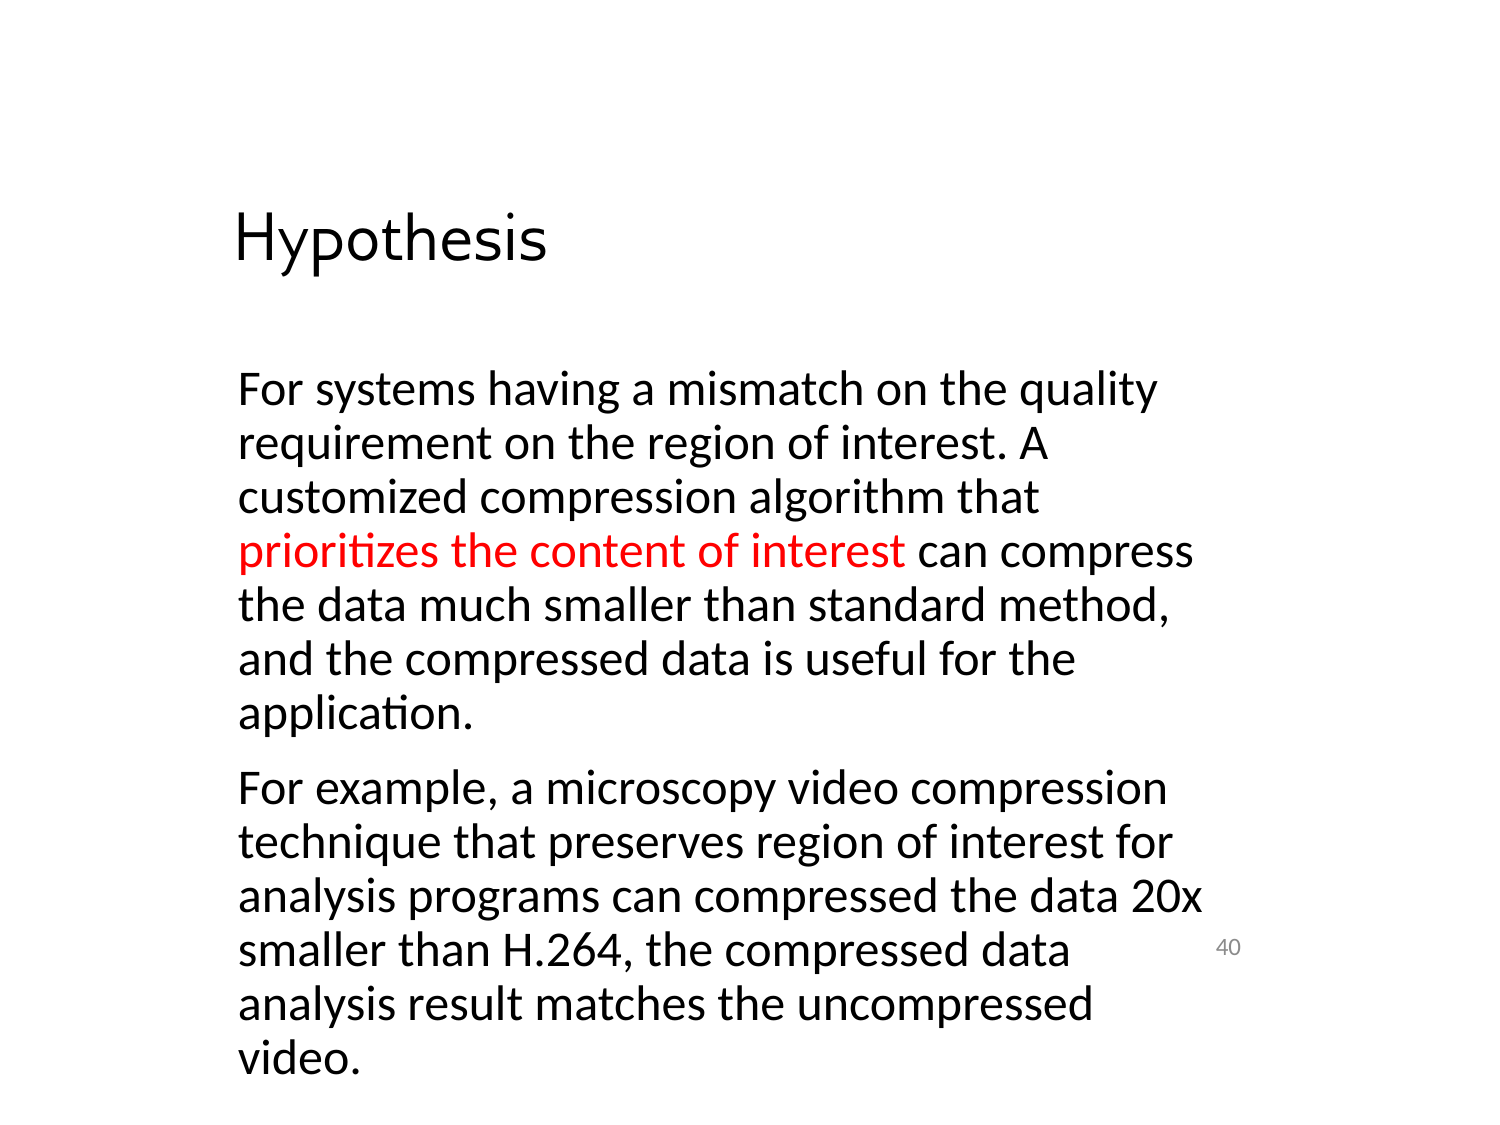

Hypothesis
For systems having a mismatch on the quality requirement on the region of interest. A customized compression algorithm that prioritizes the content of interest can compress the data much smaller than standard method, and the compressed data is useful for the application.
For example, a microscopy video compression technique that preserves region of interest for analysis programs can compressed the data 20x smaller than H.264, the compressed data analysis result matches the uncompressed video.
40